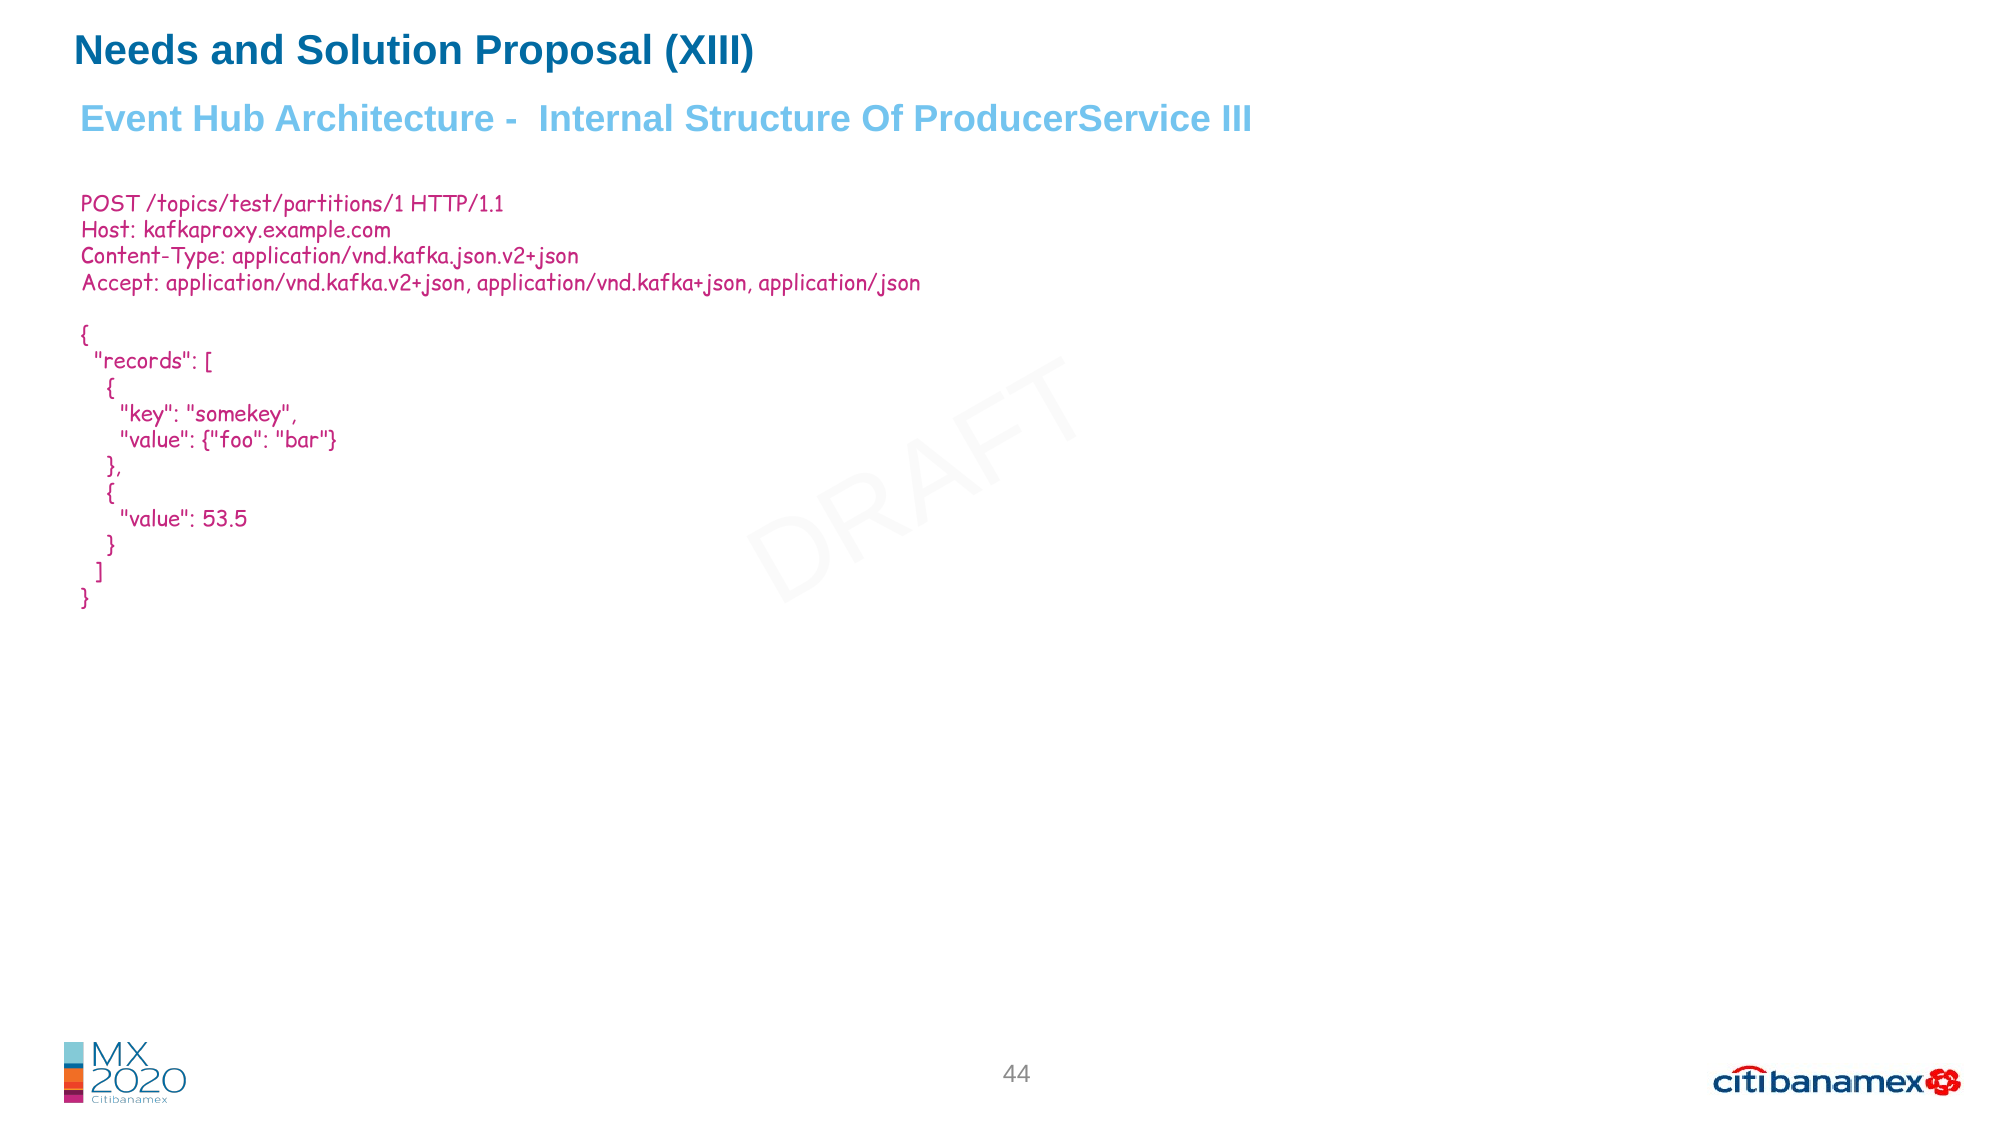

Needs and Solution Proposal (XIII)
 Event Hub Architecture -  Internal Structure Of ProducerService III
POST /topics/test/partitions/1 HTTP/1.1
Host: kafkaproxy.example.com
Content-Type: application/vnd.kafka.json.v2+json
Accept: application/vnd.kafka.v2+json, application/vnd.kafka+json, application/json

{
  "records": [
    {
      "key": "somekey",
      "value": {"foo": "bar"}
    },
    {
      "value": 53.5
    }
  ]
}
DRAFT